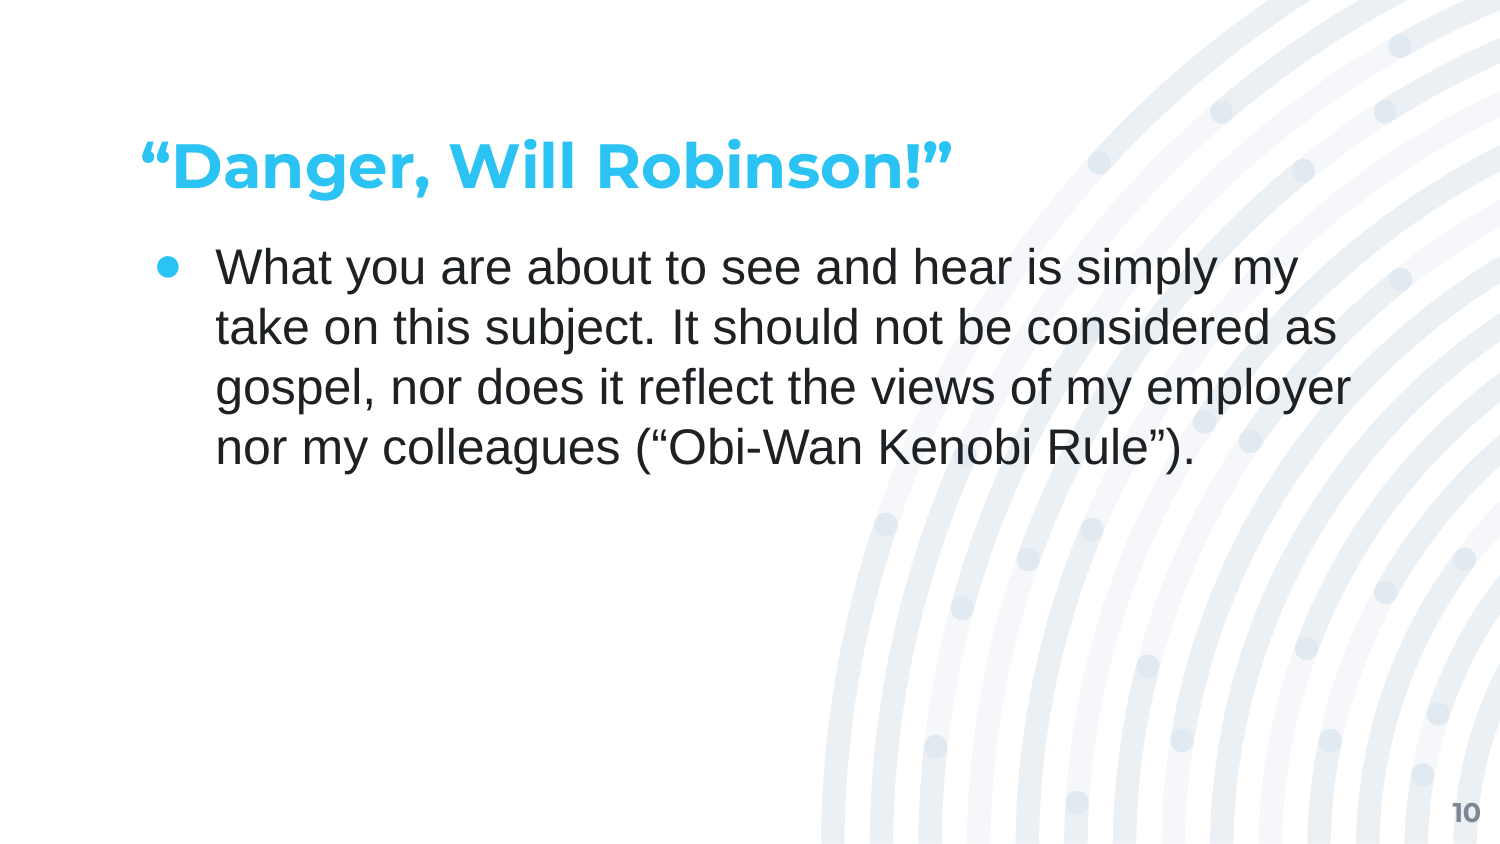

# “Danger, Will Robinson!”
What you are about to see and hear is simply my take on this subject. It should not be considered as gospel, nor does it reflect the views of my employer nor my colleagues (“Obi-Wan Kenobi Rule”).

10